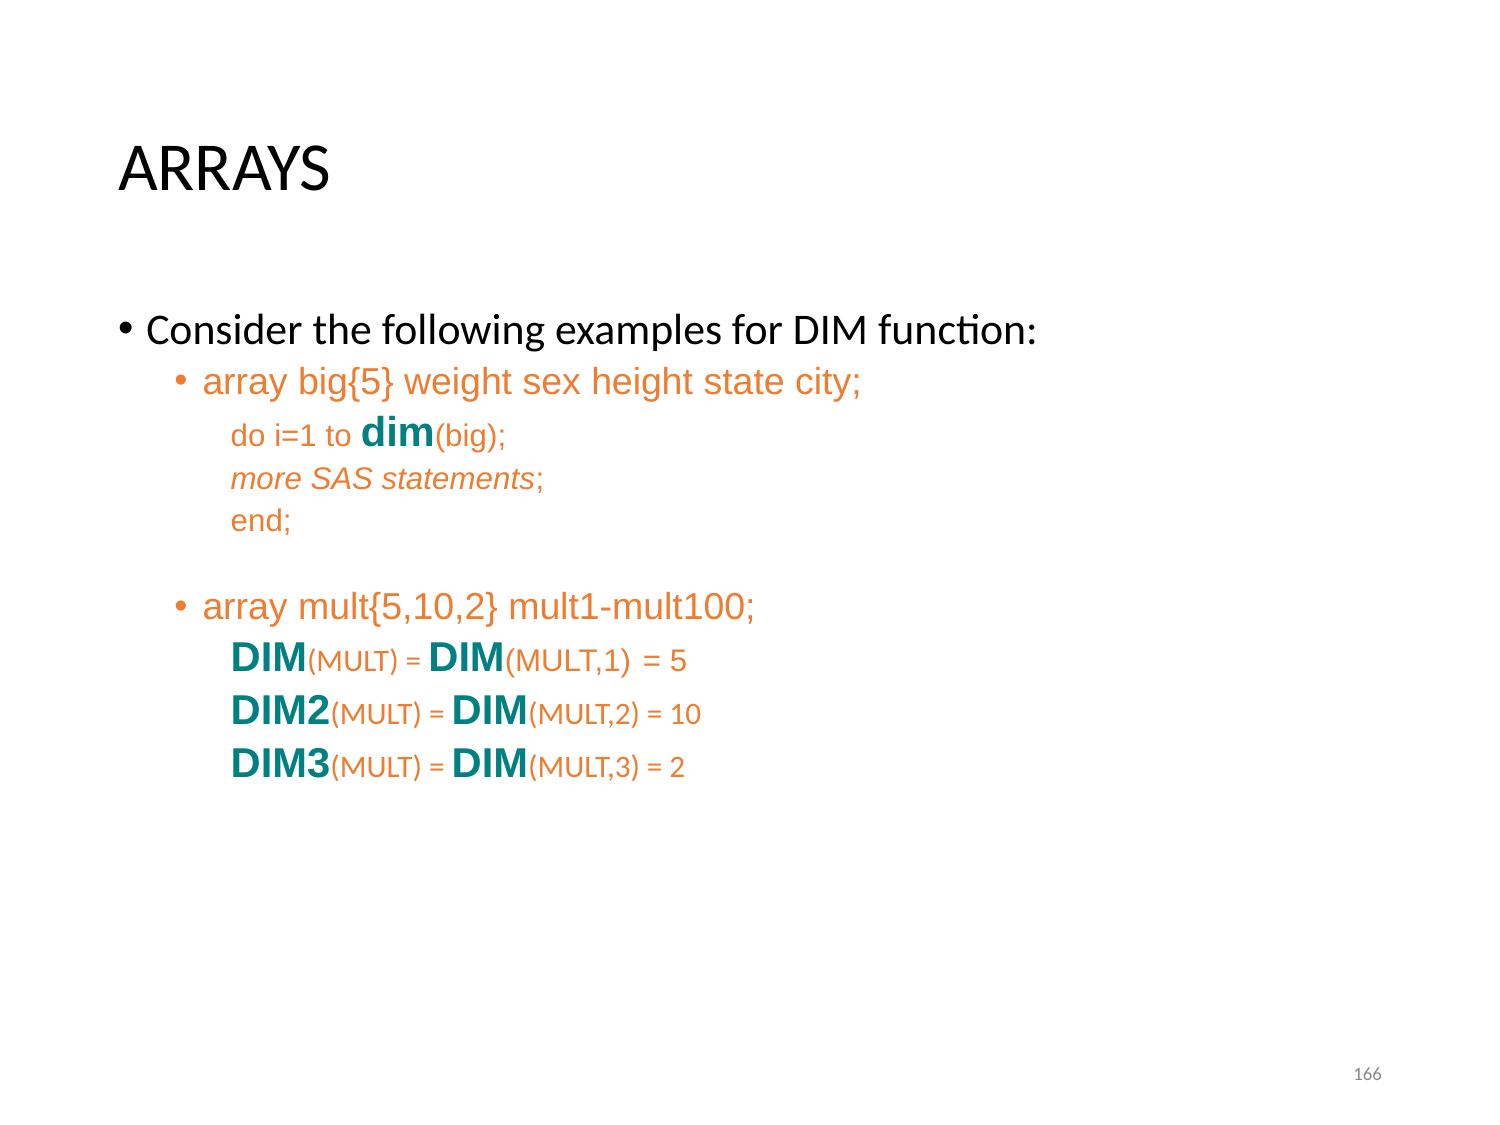

# ARRAYS
Consider the following examples for DIM function:
array big{5} weight sex height state city;
do i=1 to dim(big);
more SAS statements;
end;

array mult{5,10,2} mult1-mult100;
DIM(MULT) = DIM(MULT,1) = 5
DIM2(MULT) = DIM(MULT,2) = 10
DIM3(MULT) = DIM(MULT,3) = 2
166